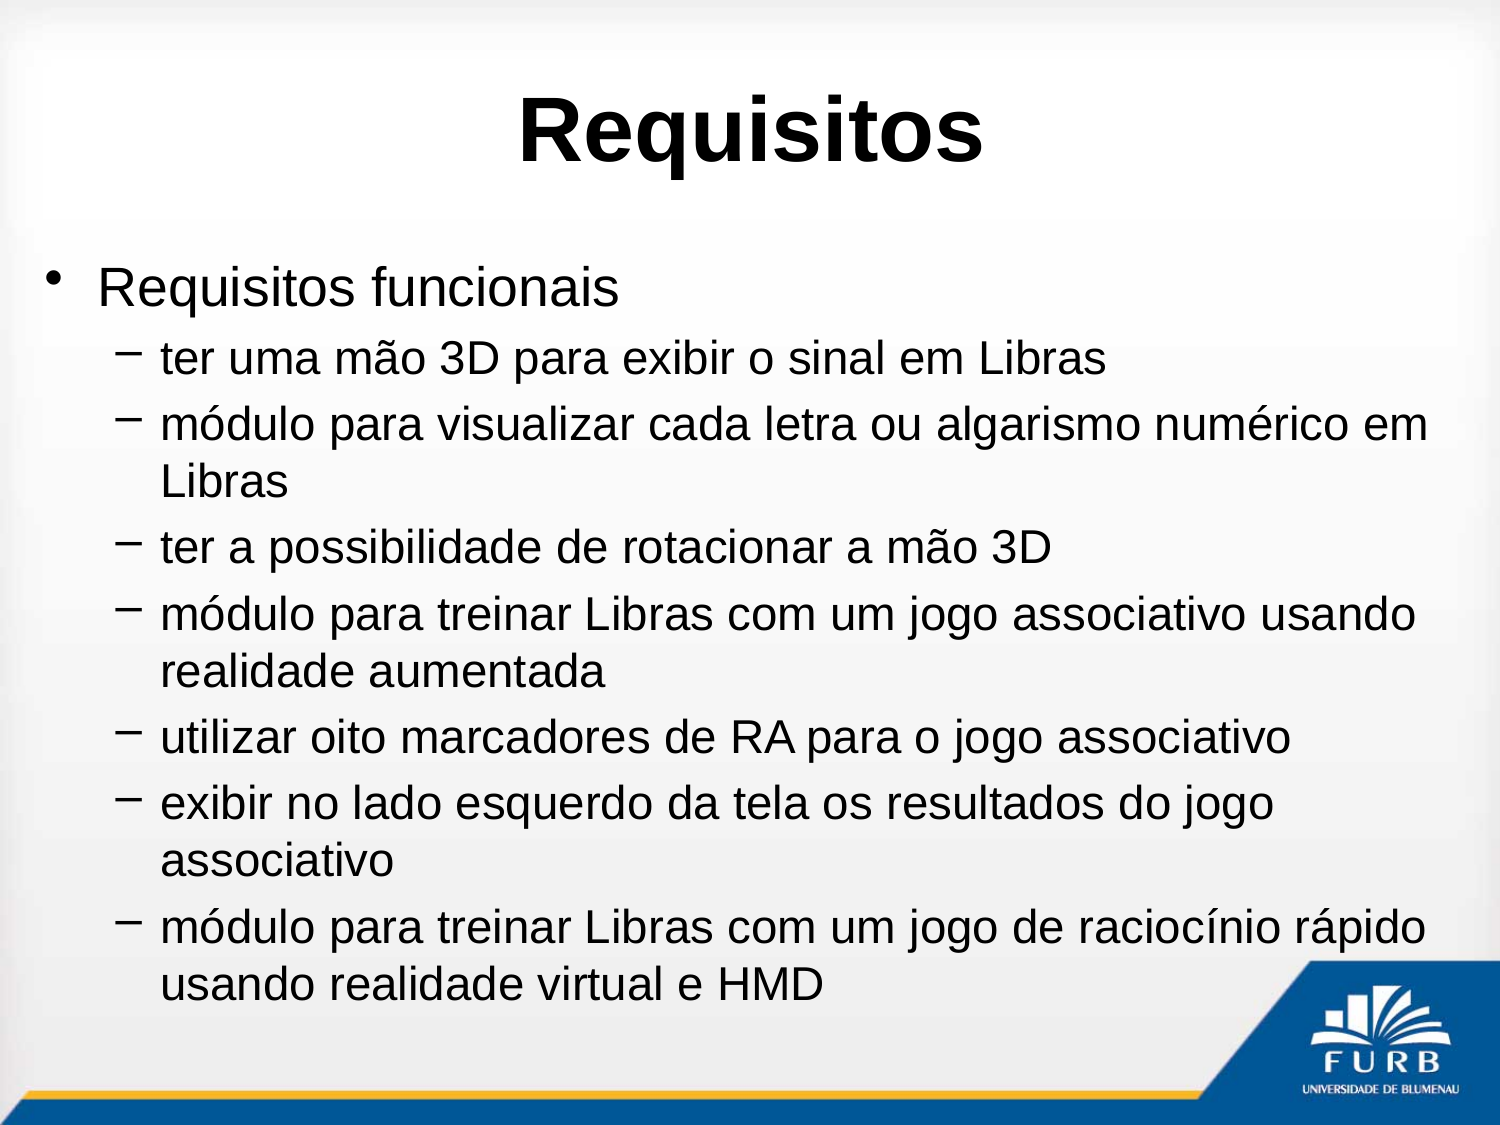

# Requisitos
Requisitos funcionais
ter uma mão 3D para exibir o sinal em Libras
módulo para visualizar cada letra ou algarismo numérico em Libras
ter a possibilidade de rotacionar a mão 3D
módulo para treinar Libras com um jogo associativo usando realidade aumentada
utilizar oito marcadores de RA para o jogo associativo
exibir no lado esquerdo da tela os resultados do jogo associativo
módulo para treinar Libras com um jogo de raciocínio rápido usando realidade virtual e HMD